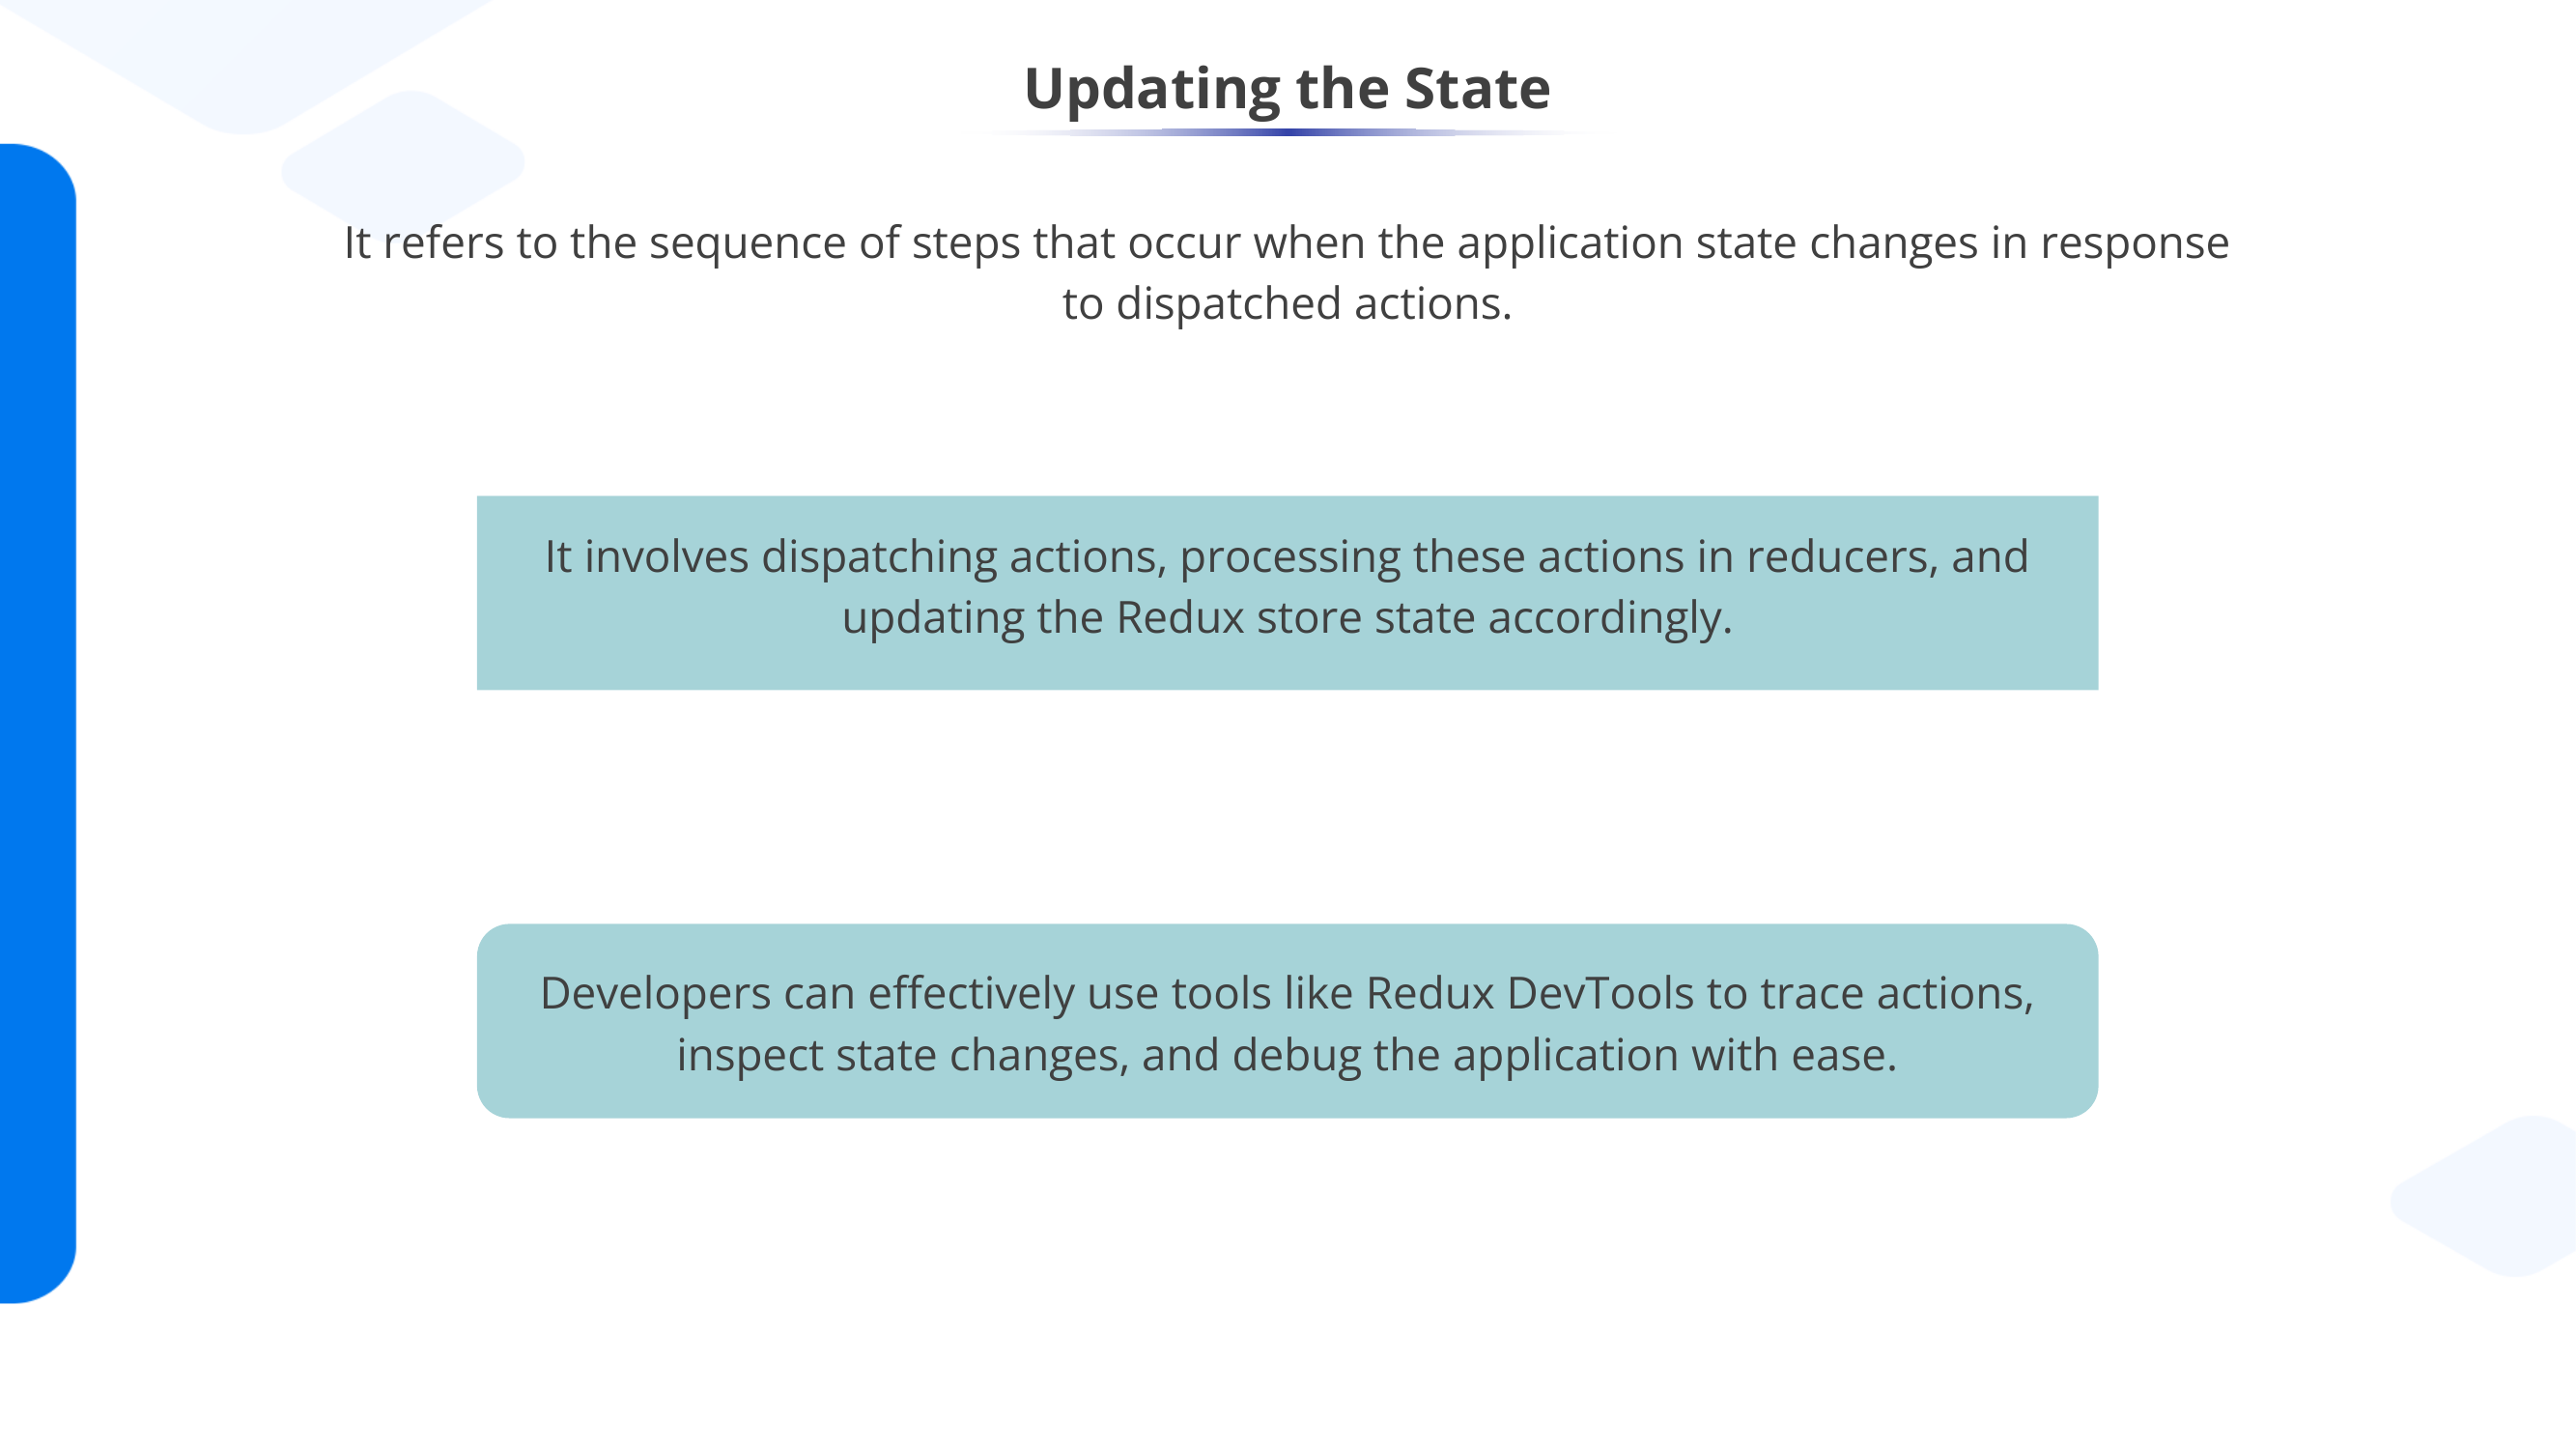

# Updating the State

It refers to the sequence of steps that occur when the application state changes in response to dispatched actions.

It involves dispatching actions, processing these actions in reducers, and updating the Redux store state accordingly.

Developers can effectively use tools like Redux DevTools to trace actions, inspect state changes, and debug the application with ease.